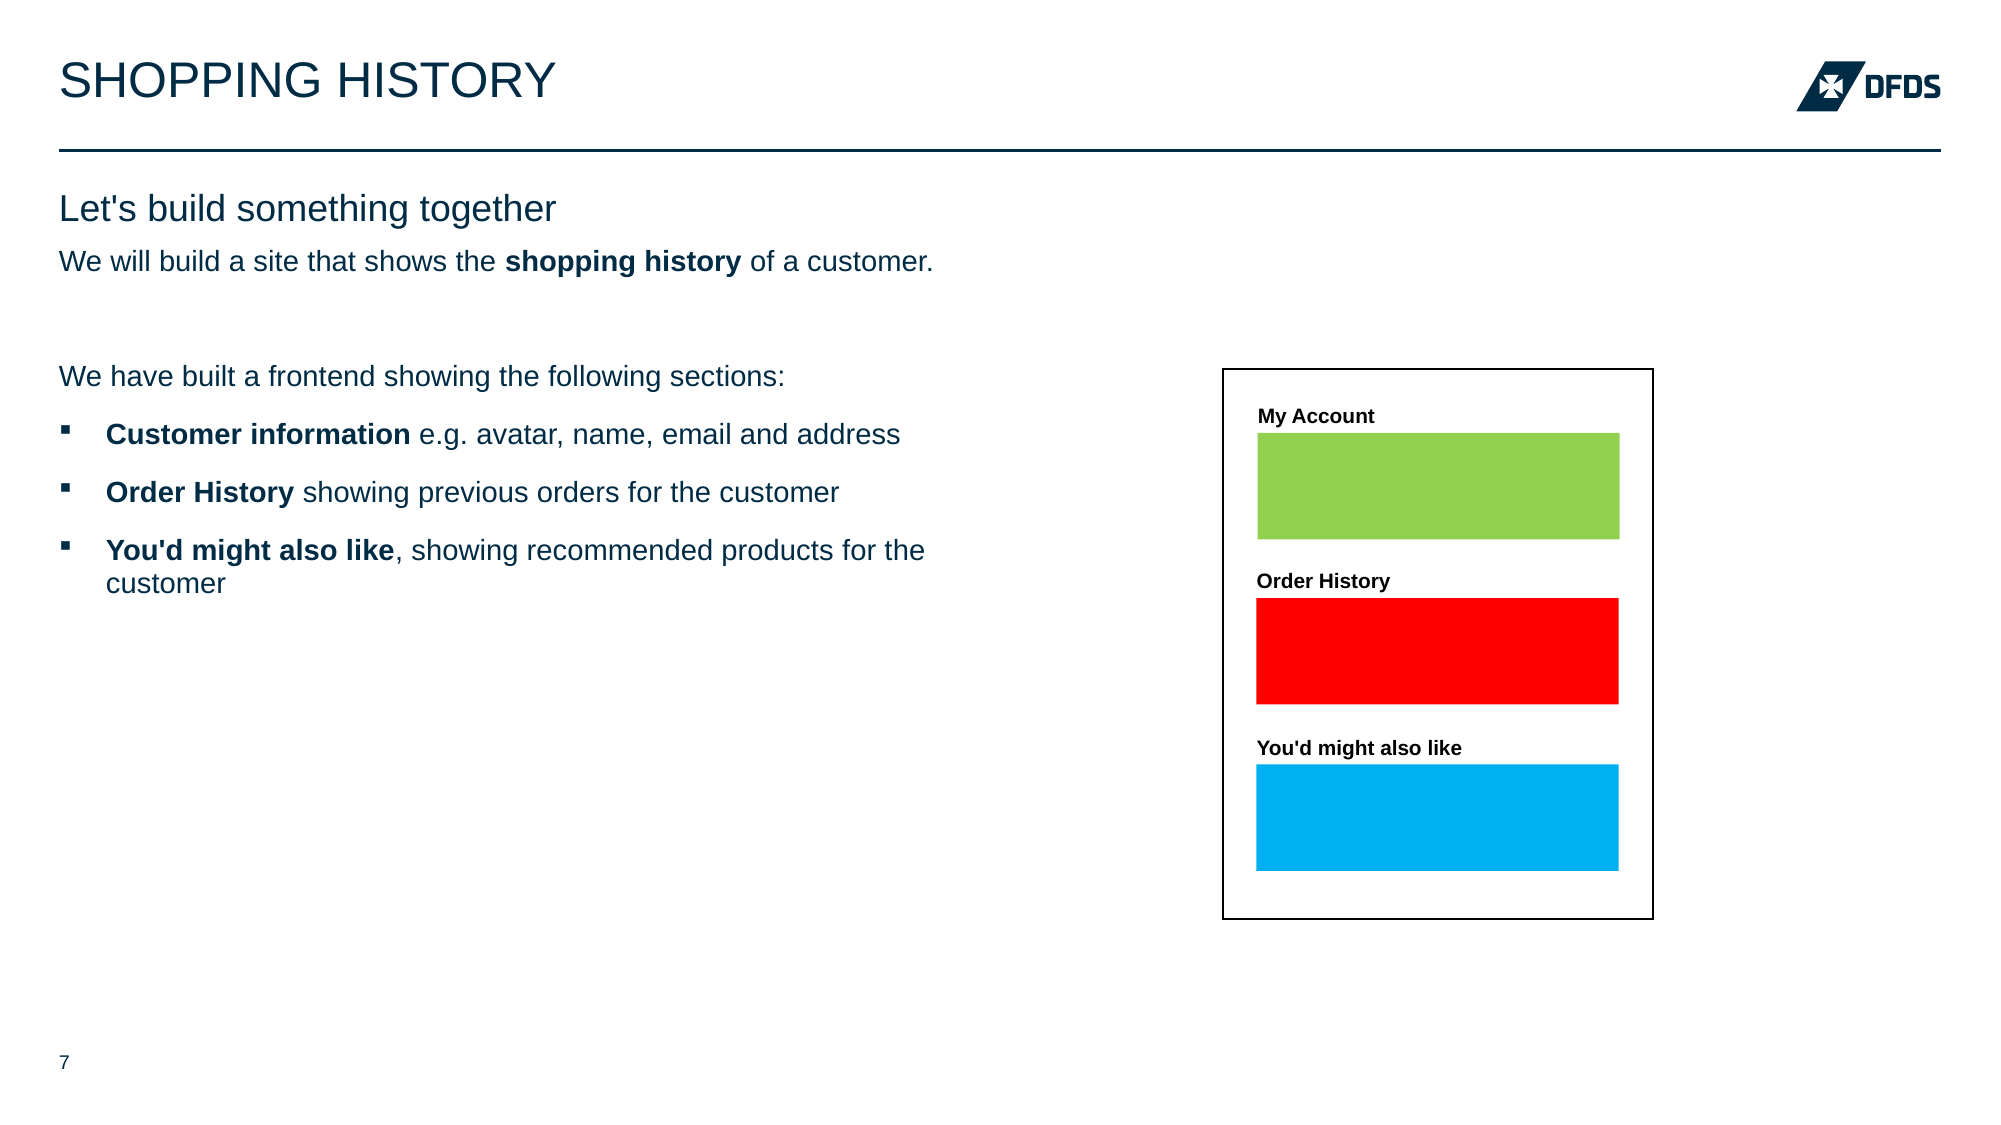

# Shopping history
Let's build something together
We will build a site that shows the shopping history of a customer.

We have built a frontend showing the following sections:
Customer information e.g. avatar, name, email and address
Order History showing previous orders for the customer
You'd might also like, showing recommended products for the customer

My Account

Order History

You'd might also like

04 December 2018